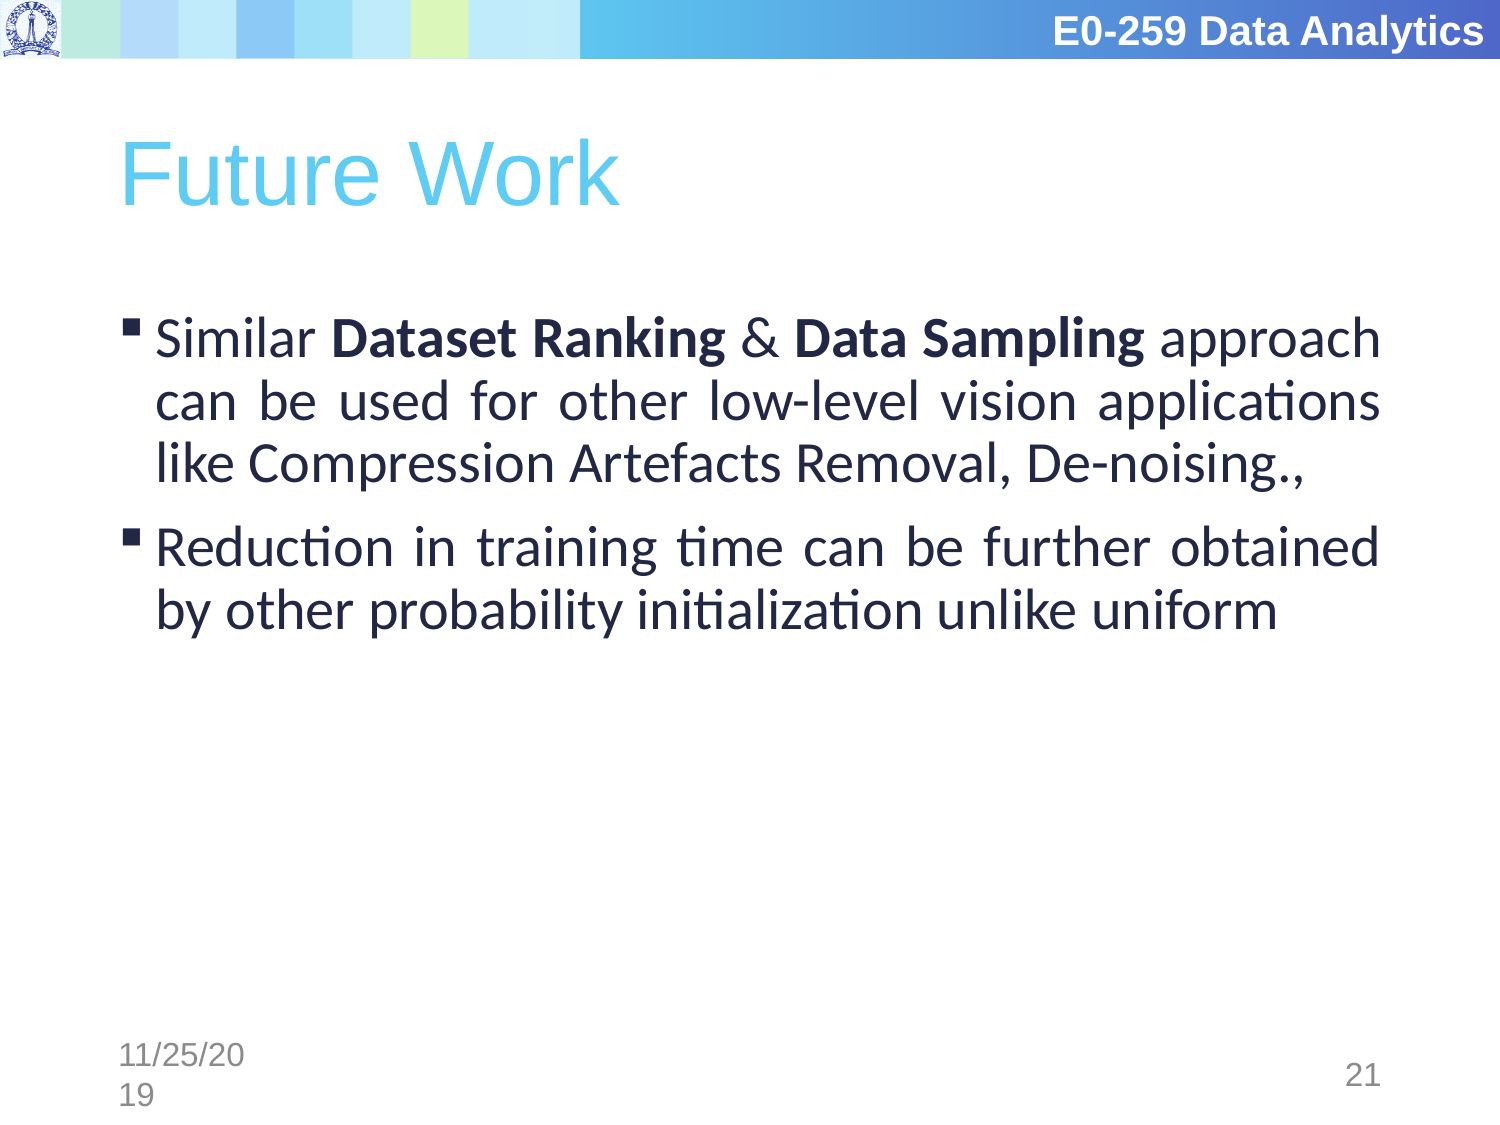

# Future Work
Similar Dataset Ranking & Data Sampling approach can be used for other low-level vision applications like Compression Artefacts Removal, De-noising.,
Reduction in training time can be further obtained by other probability initialization unlike uniform
11/25/2019
21